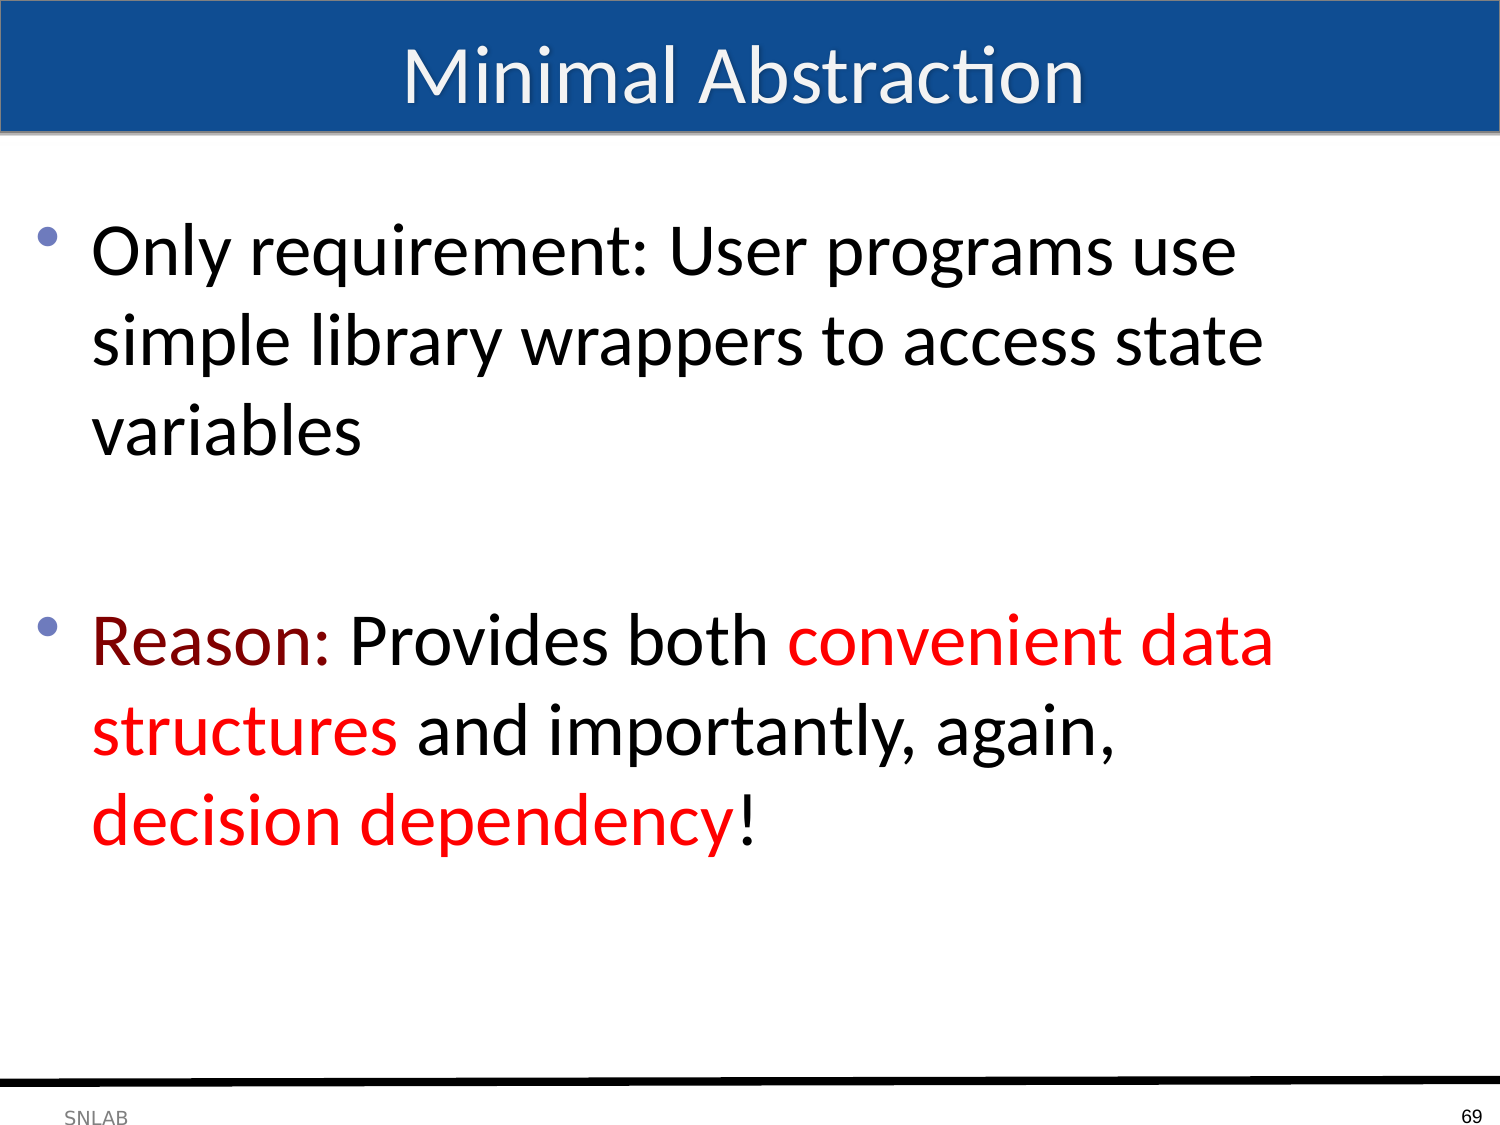

# Minimal Abstraction
Only requirement: User programs use simple library wrappers to access state variables

Reason: Provides both convenient data structures and importantly, again, decision dependency!
69